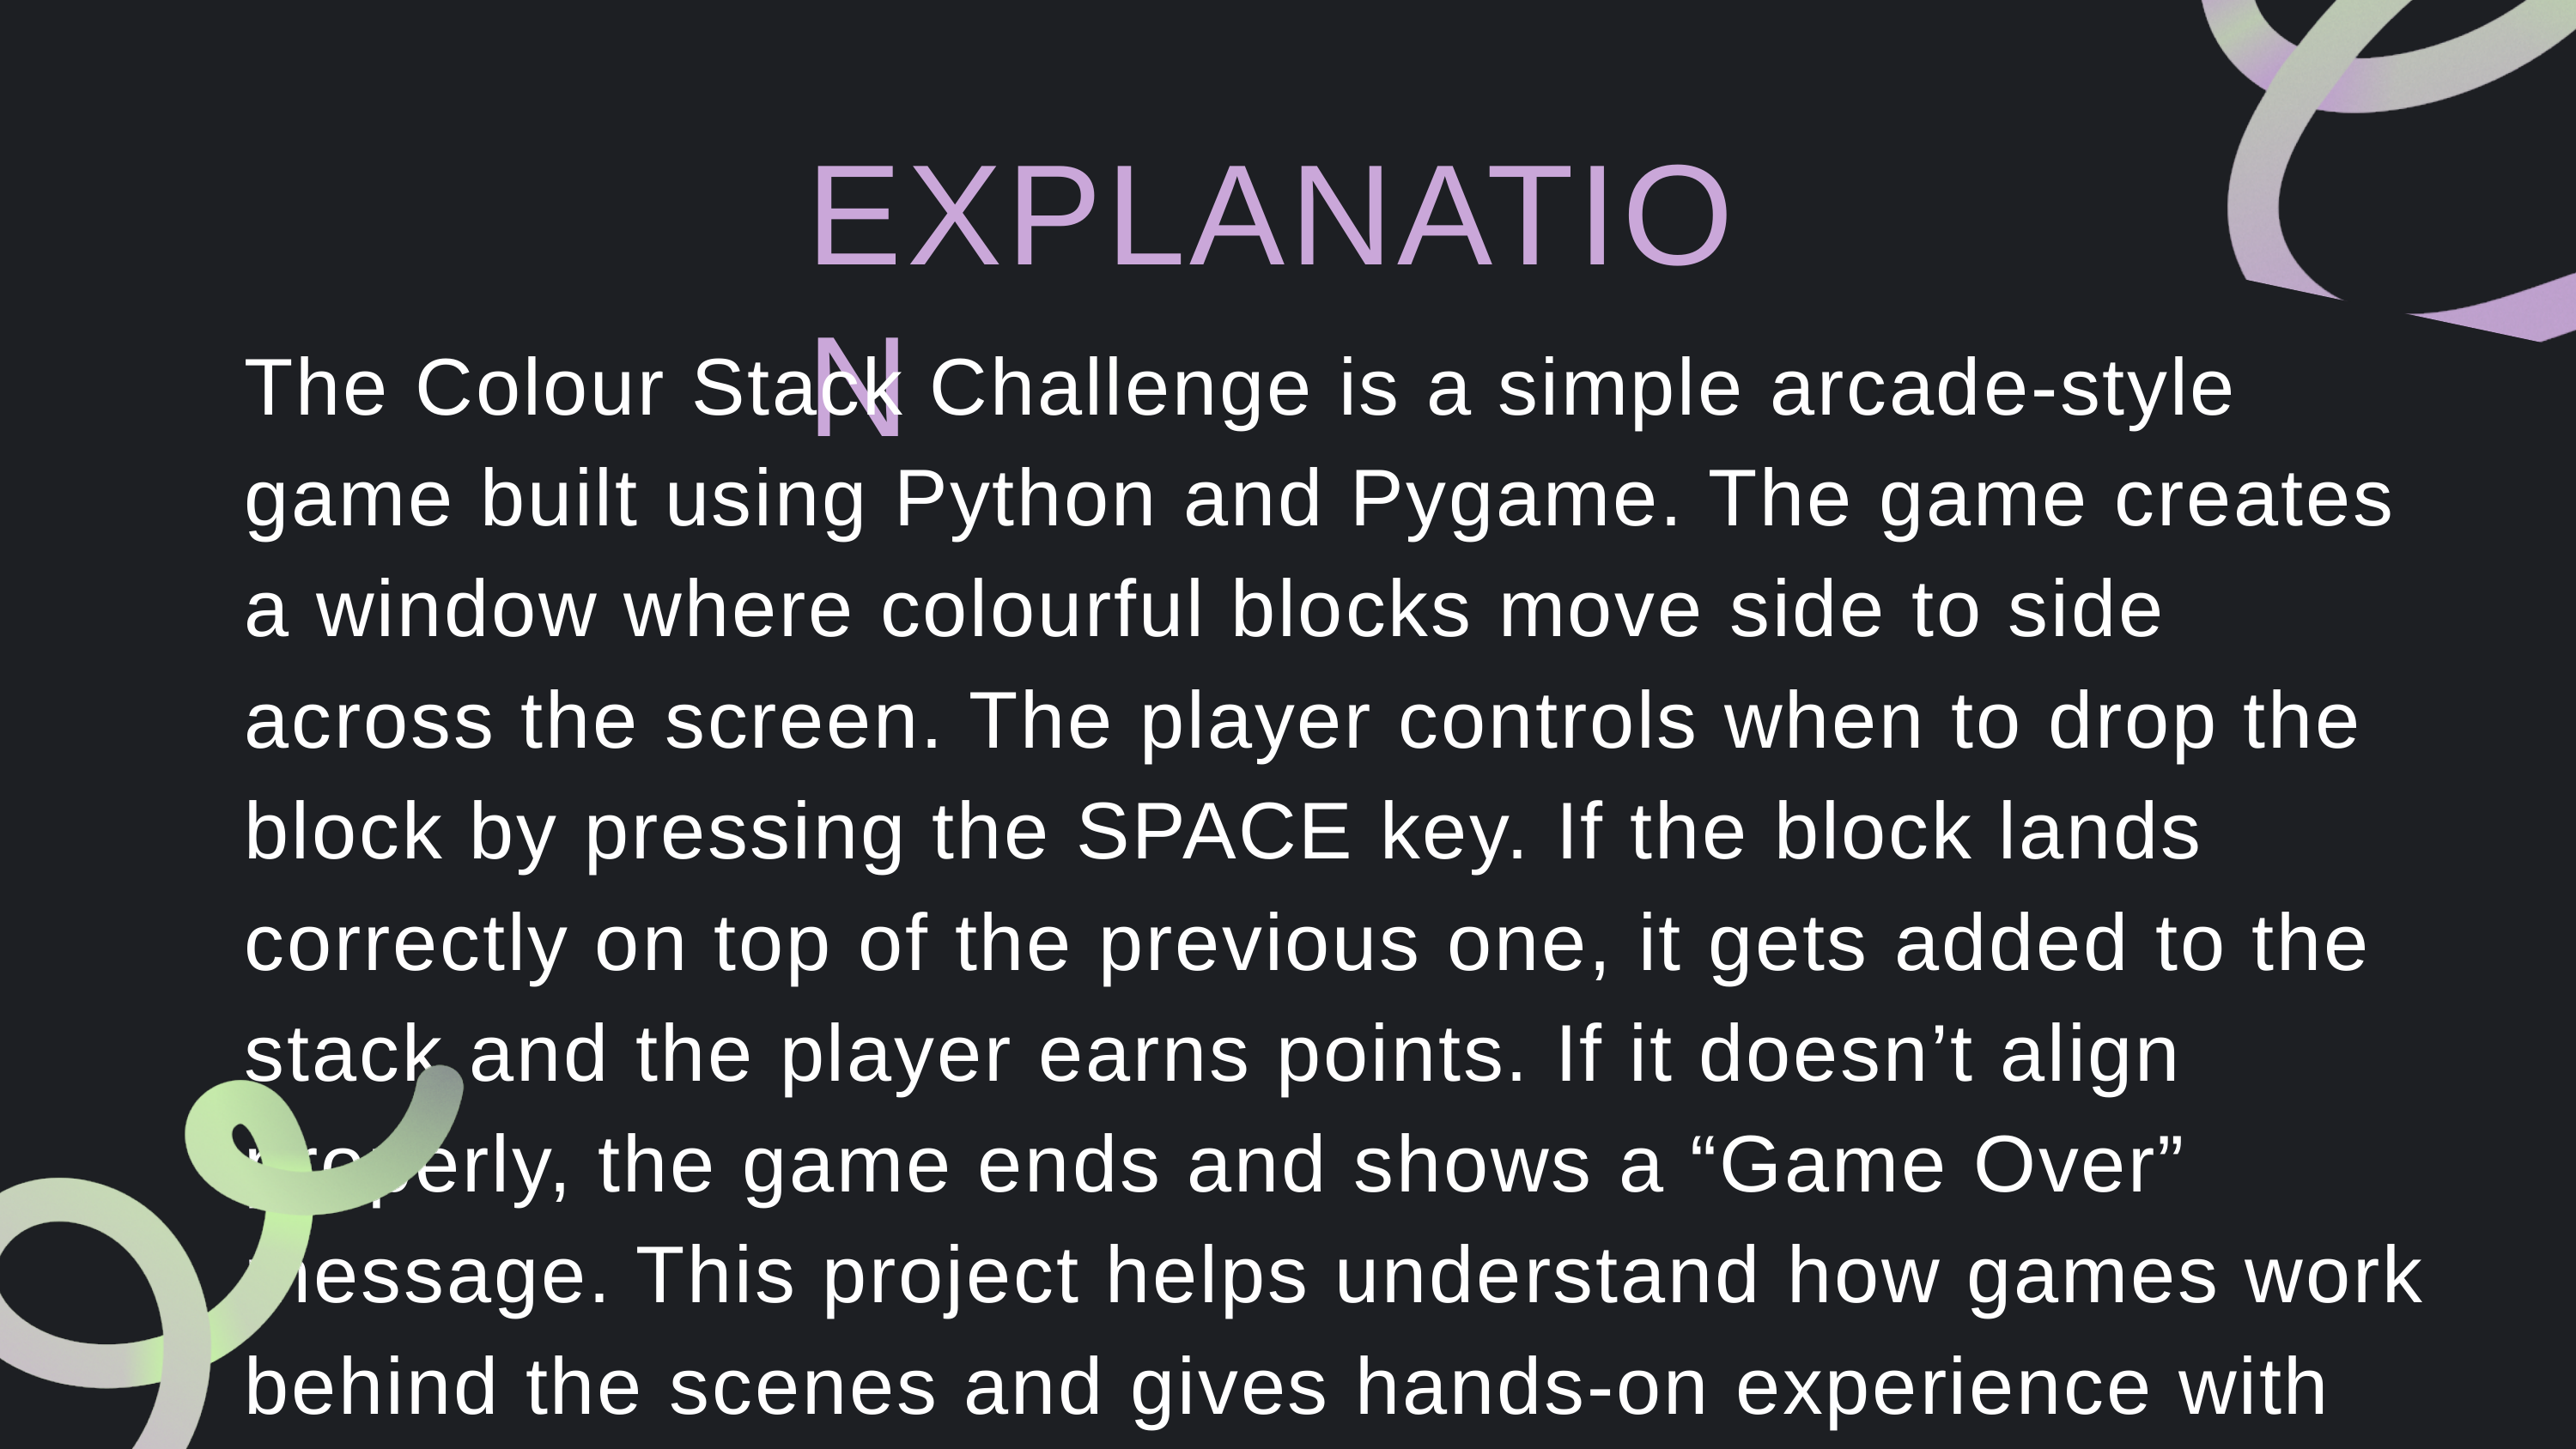

EXPLANATION
The Colour Stack Challenge is a simple arcade-style game built using Python and Pygame. The game creates a window where colourful blocks move side to side across the screen. The player controls when to drop the block by pressing the SPACE key. If the block lands correctly on top of the previous one, it gets added to the stack and the player earns points. If it doesn’t align properly, the game ends and shows a “Game Over” message. This project helps understand how games work behind the scenes and gives hands-on experience with animations, object-oriented programming, and real time interaction in Python.